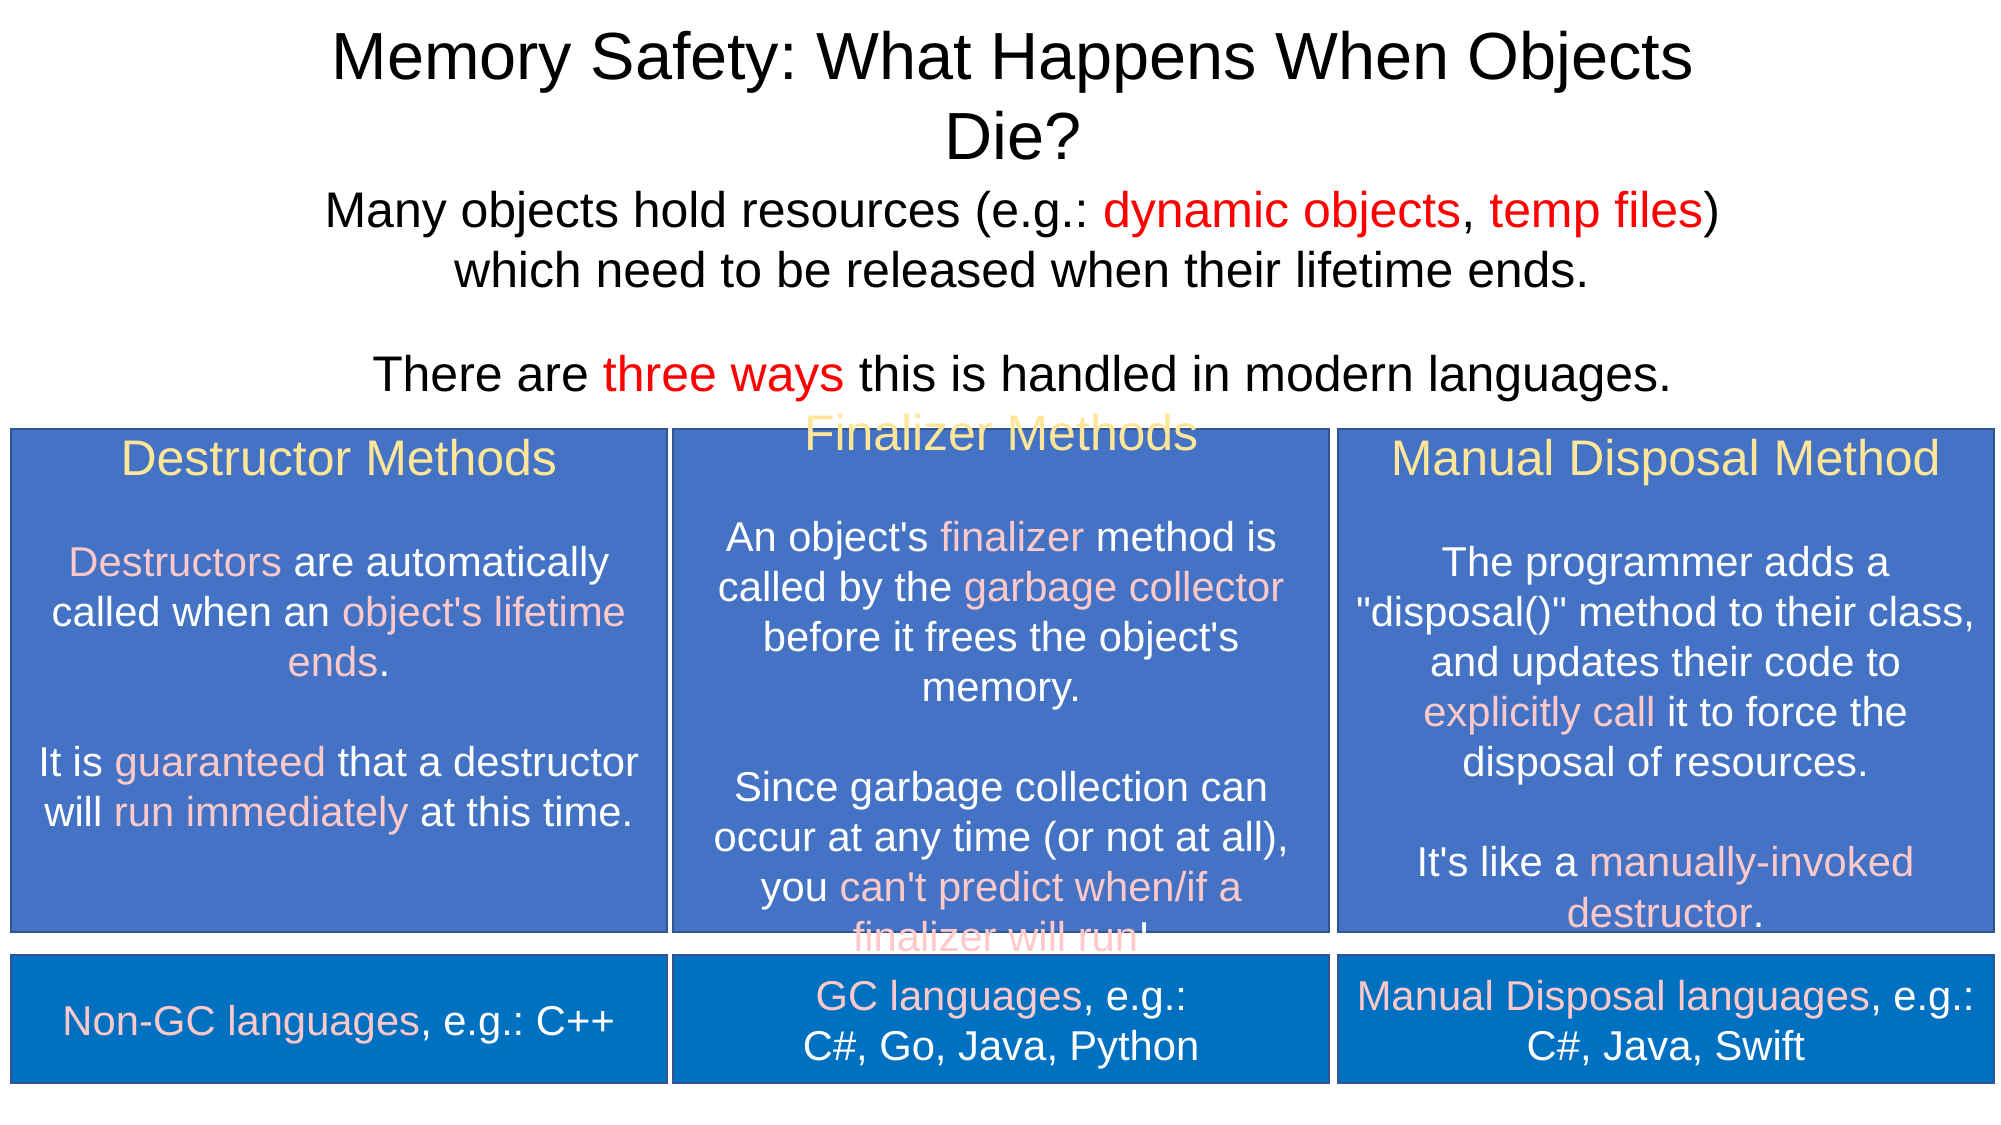

Memory Safety: What Happens When Objects Die?
Many objects hold resources (e.g.: dynamic objects, temp files) which need to be released when their lifetime ends.
There are three ways this is handled in modern languages.
Destructor Methods

Destructors are automatically called when an object's lifetime ends.

It is guaranteed that a destructor will run immediately at this time.

Finalizer Methods

An object's finalizer method is called by the garbage collector before it frees the object's memory.

Since garbage collection can occur at any time (or not at all), you can't predict when/if a finalizer will run!
Manual Disposal Method

The programmer adds a "disposal()" method to their class, and updates their code to explicitly call it to force the disposal of resources.

It's like a manually-invoked destructor.
GC languages, e.g.:
C#, Go, Java, Python
Manual Disposal languages, e.g.:
C#, Java, Swift
Non-GC languages, e.g.: C++